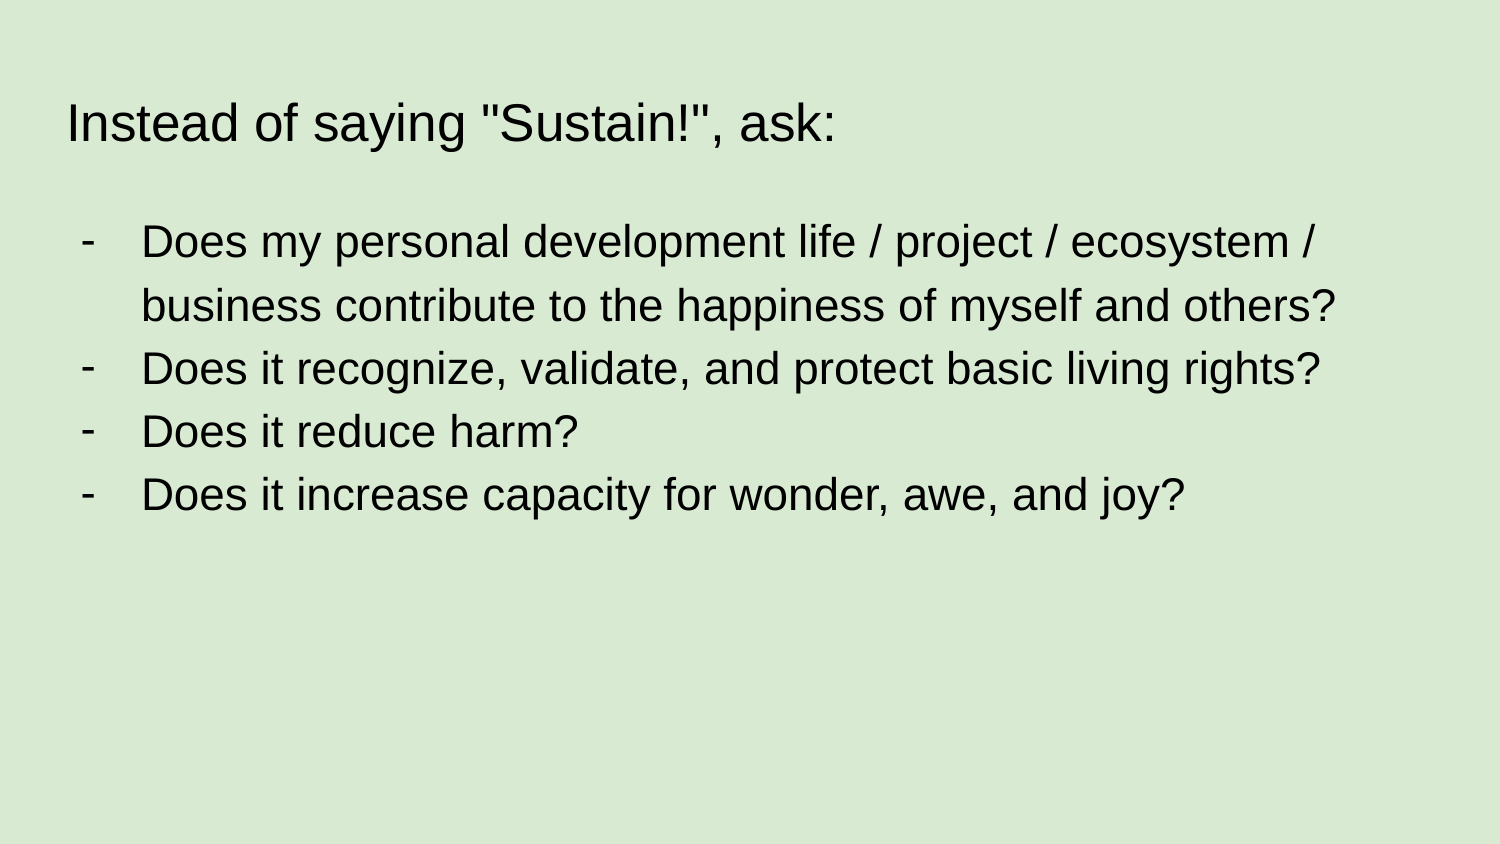

# Instead of saying "Sustain!", ask:
Does my personal development life / project / ecosystem / business contribute to the happiness of myself and others?
Does it recognize, validate, and protect basic living rights?
Does it reduce harm?
Does it increase capacity for wonder, awe, and joy?